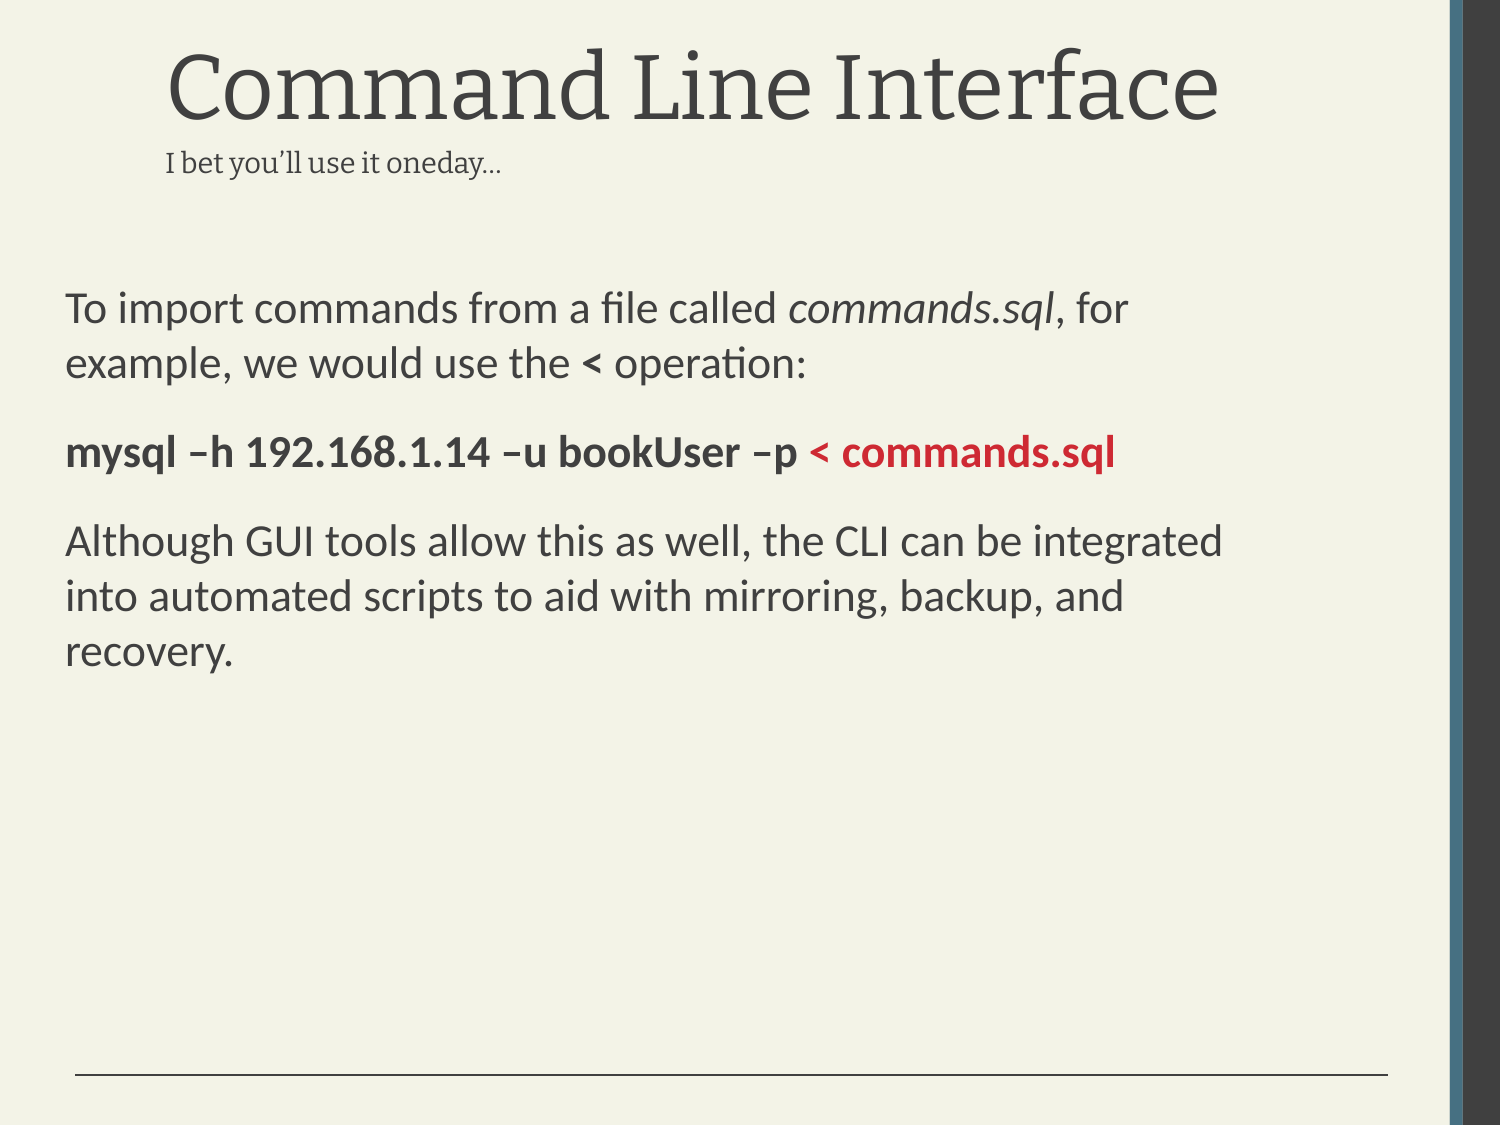

# Command Line Interface
I bet you’ll use it oneday…
To import commands from a file called commands.sql, for example, we would use the < operation:
mysql –h 192.168.1.14 –u bookUser –p < commands.sql
Although GUI tools allow this as well, the CLI can be integrated into automated scripts to aid with mirroring, backup, and recovery.